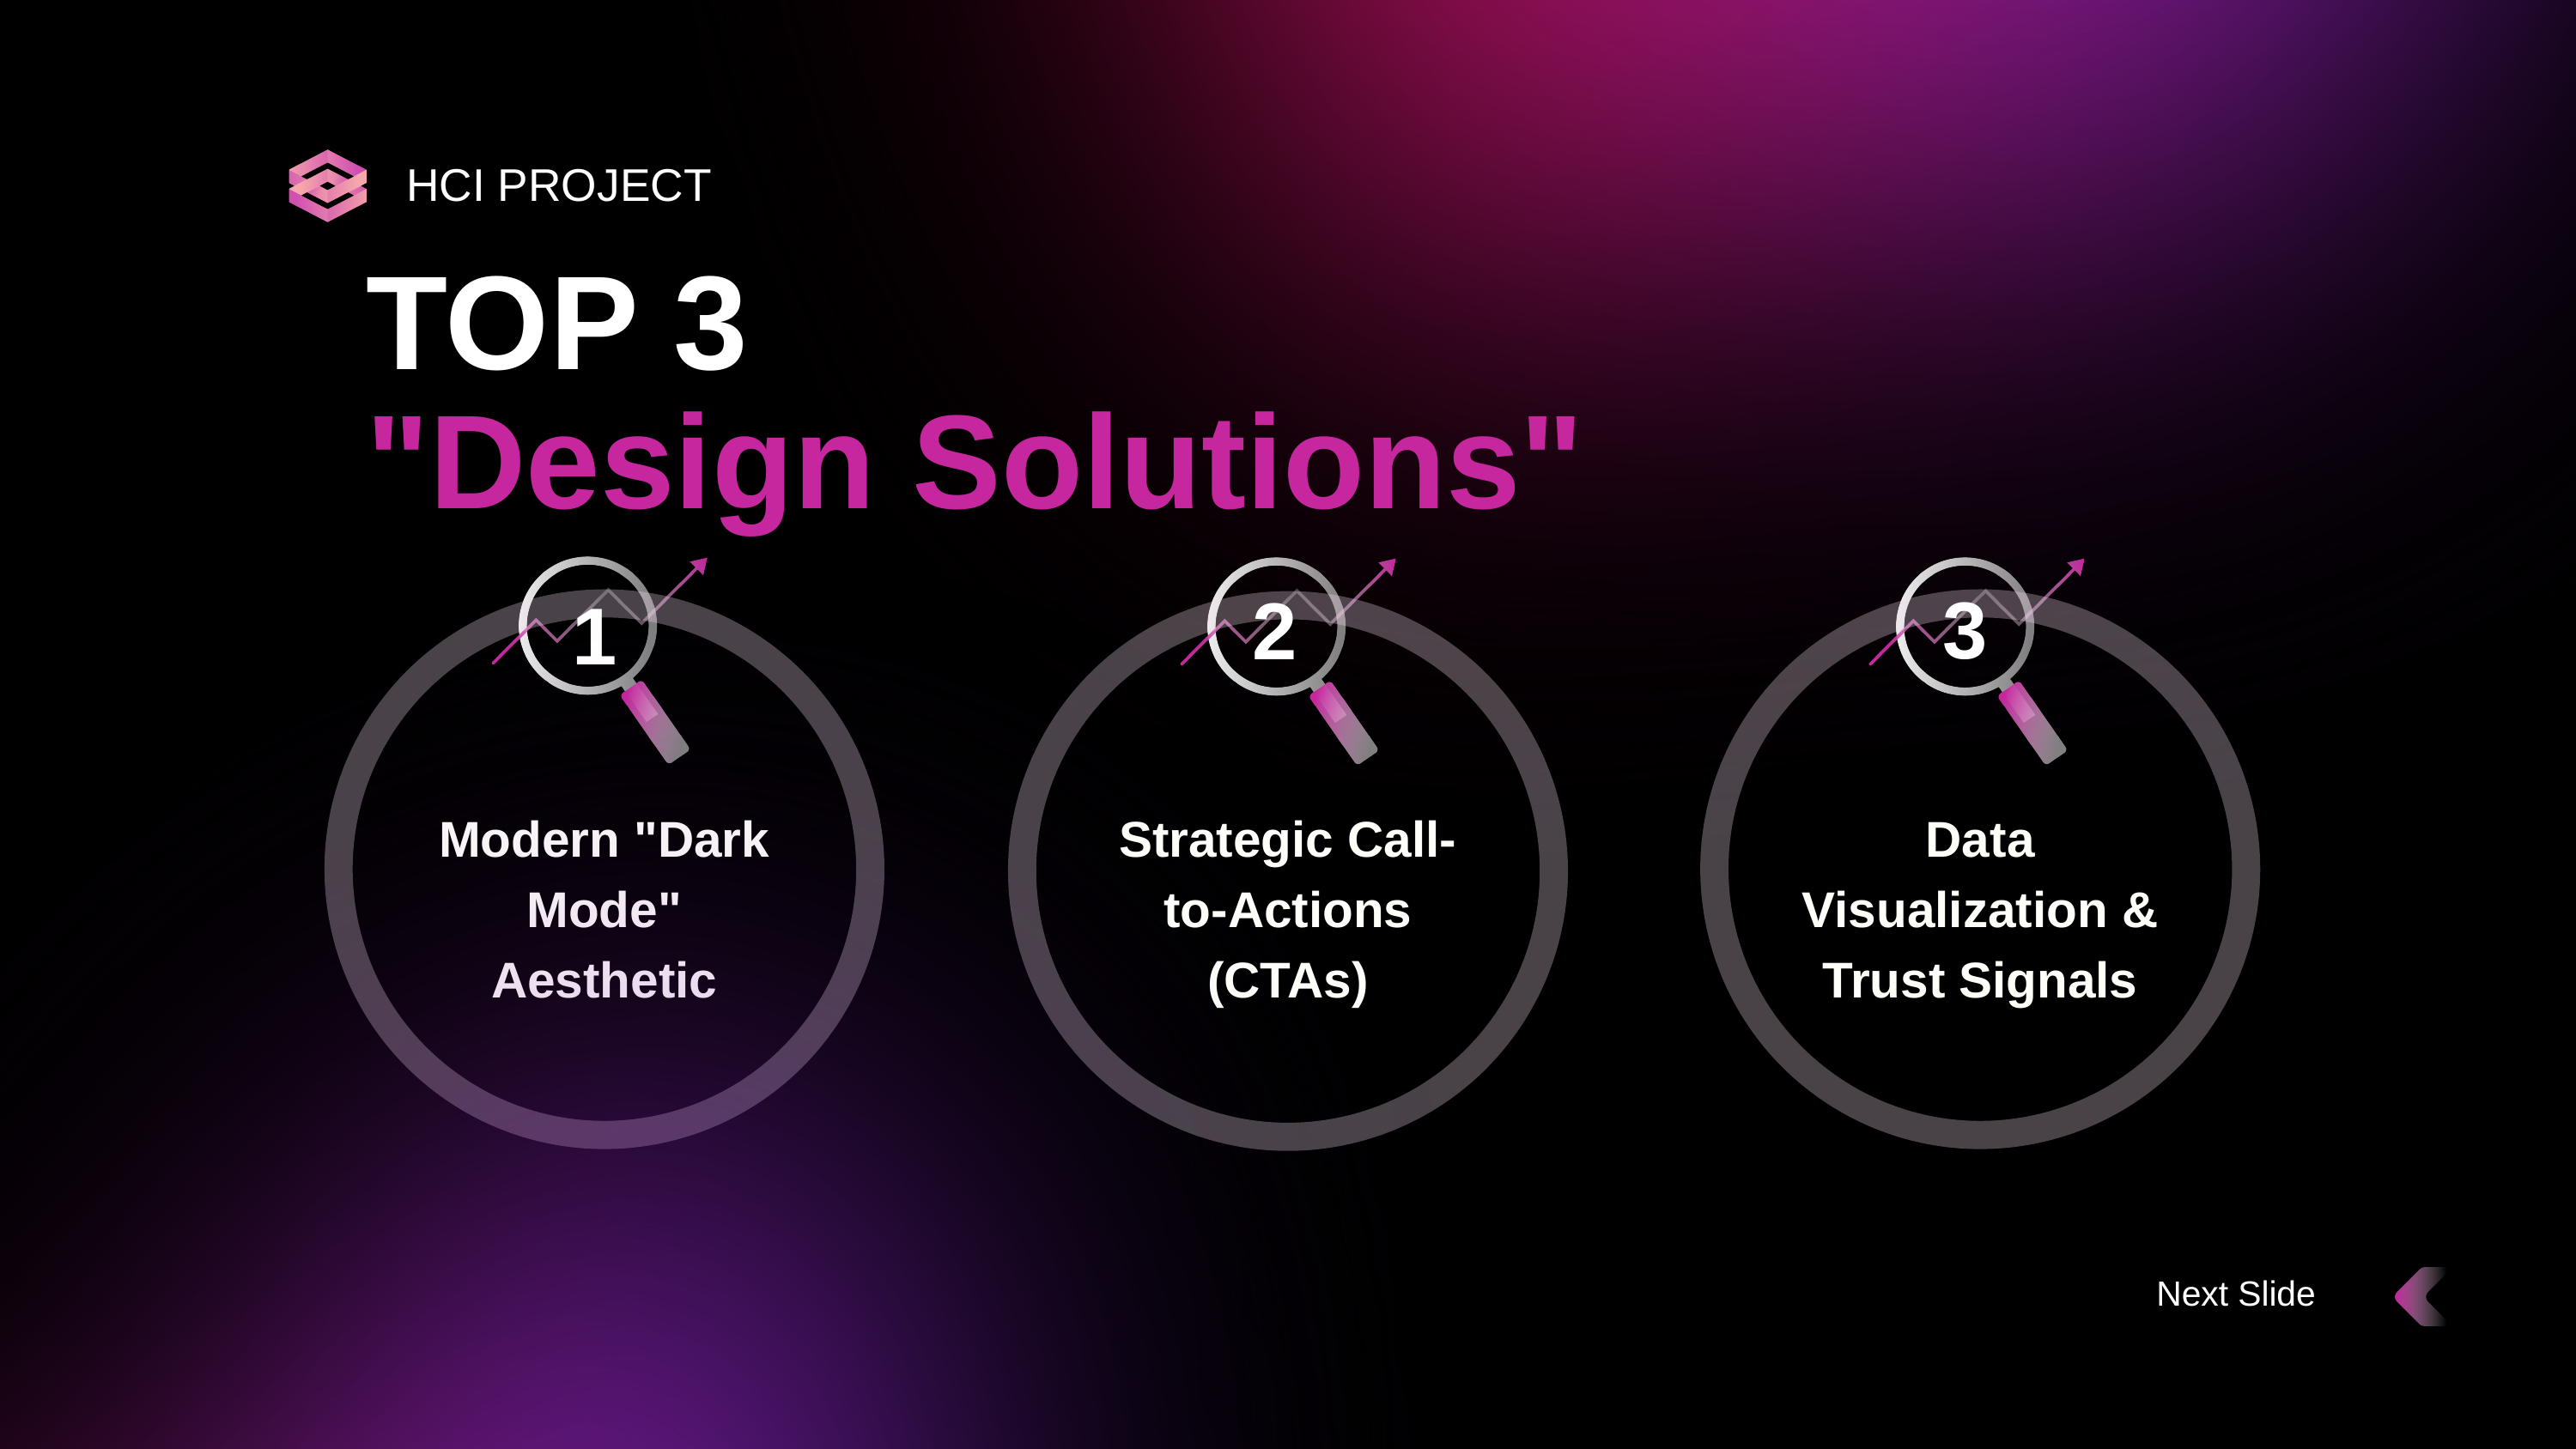

HCI PROJECT
TOP 3
"Design Solutions"

Modern "Dark Mode" Aesthetic
Strategic Call-to-Actions (CTAs)

Data Visualization & Trust Signals

3
2
1

Next Slide